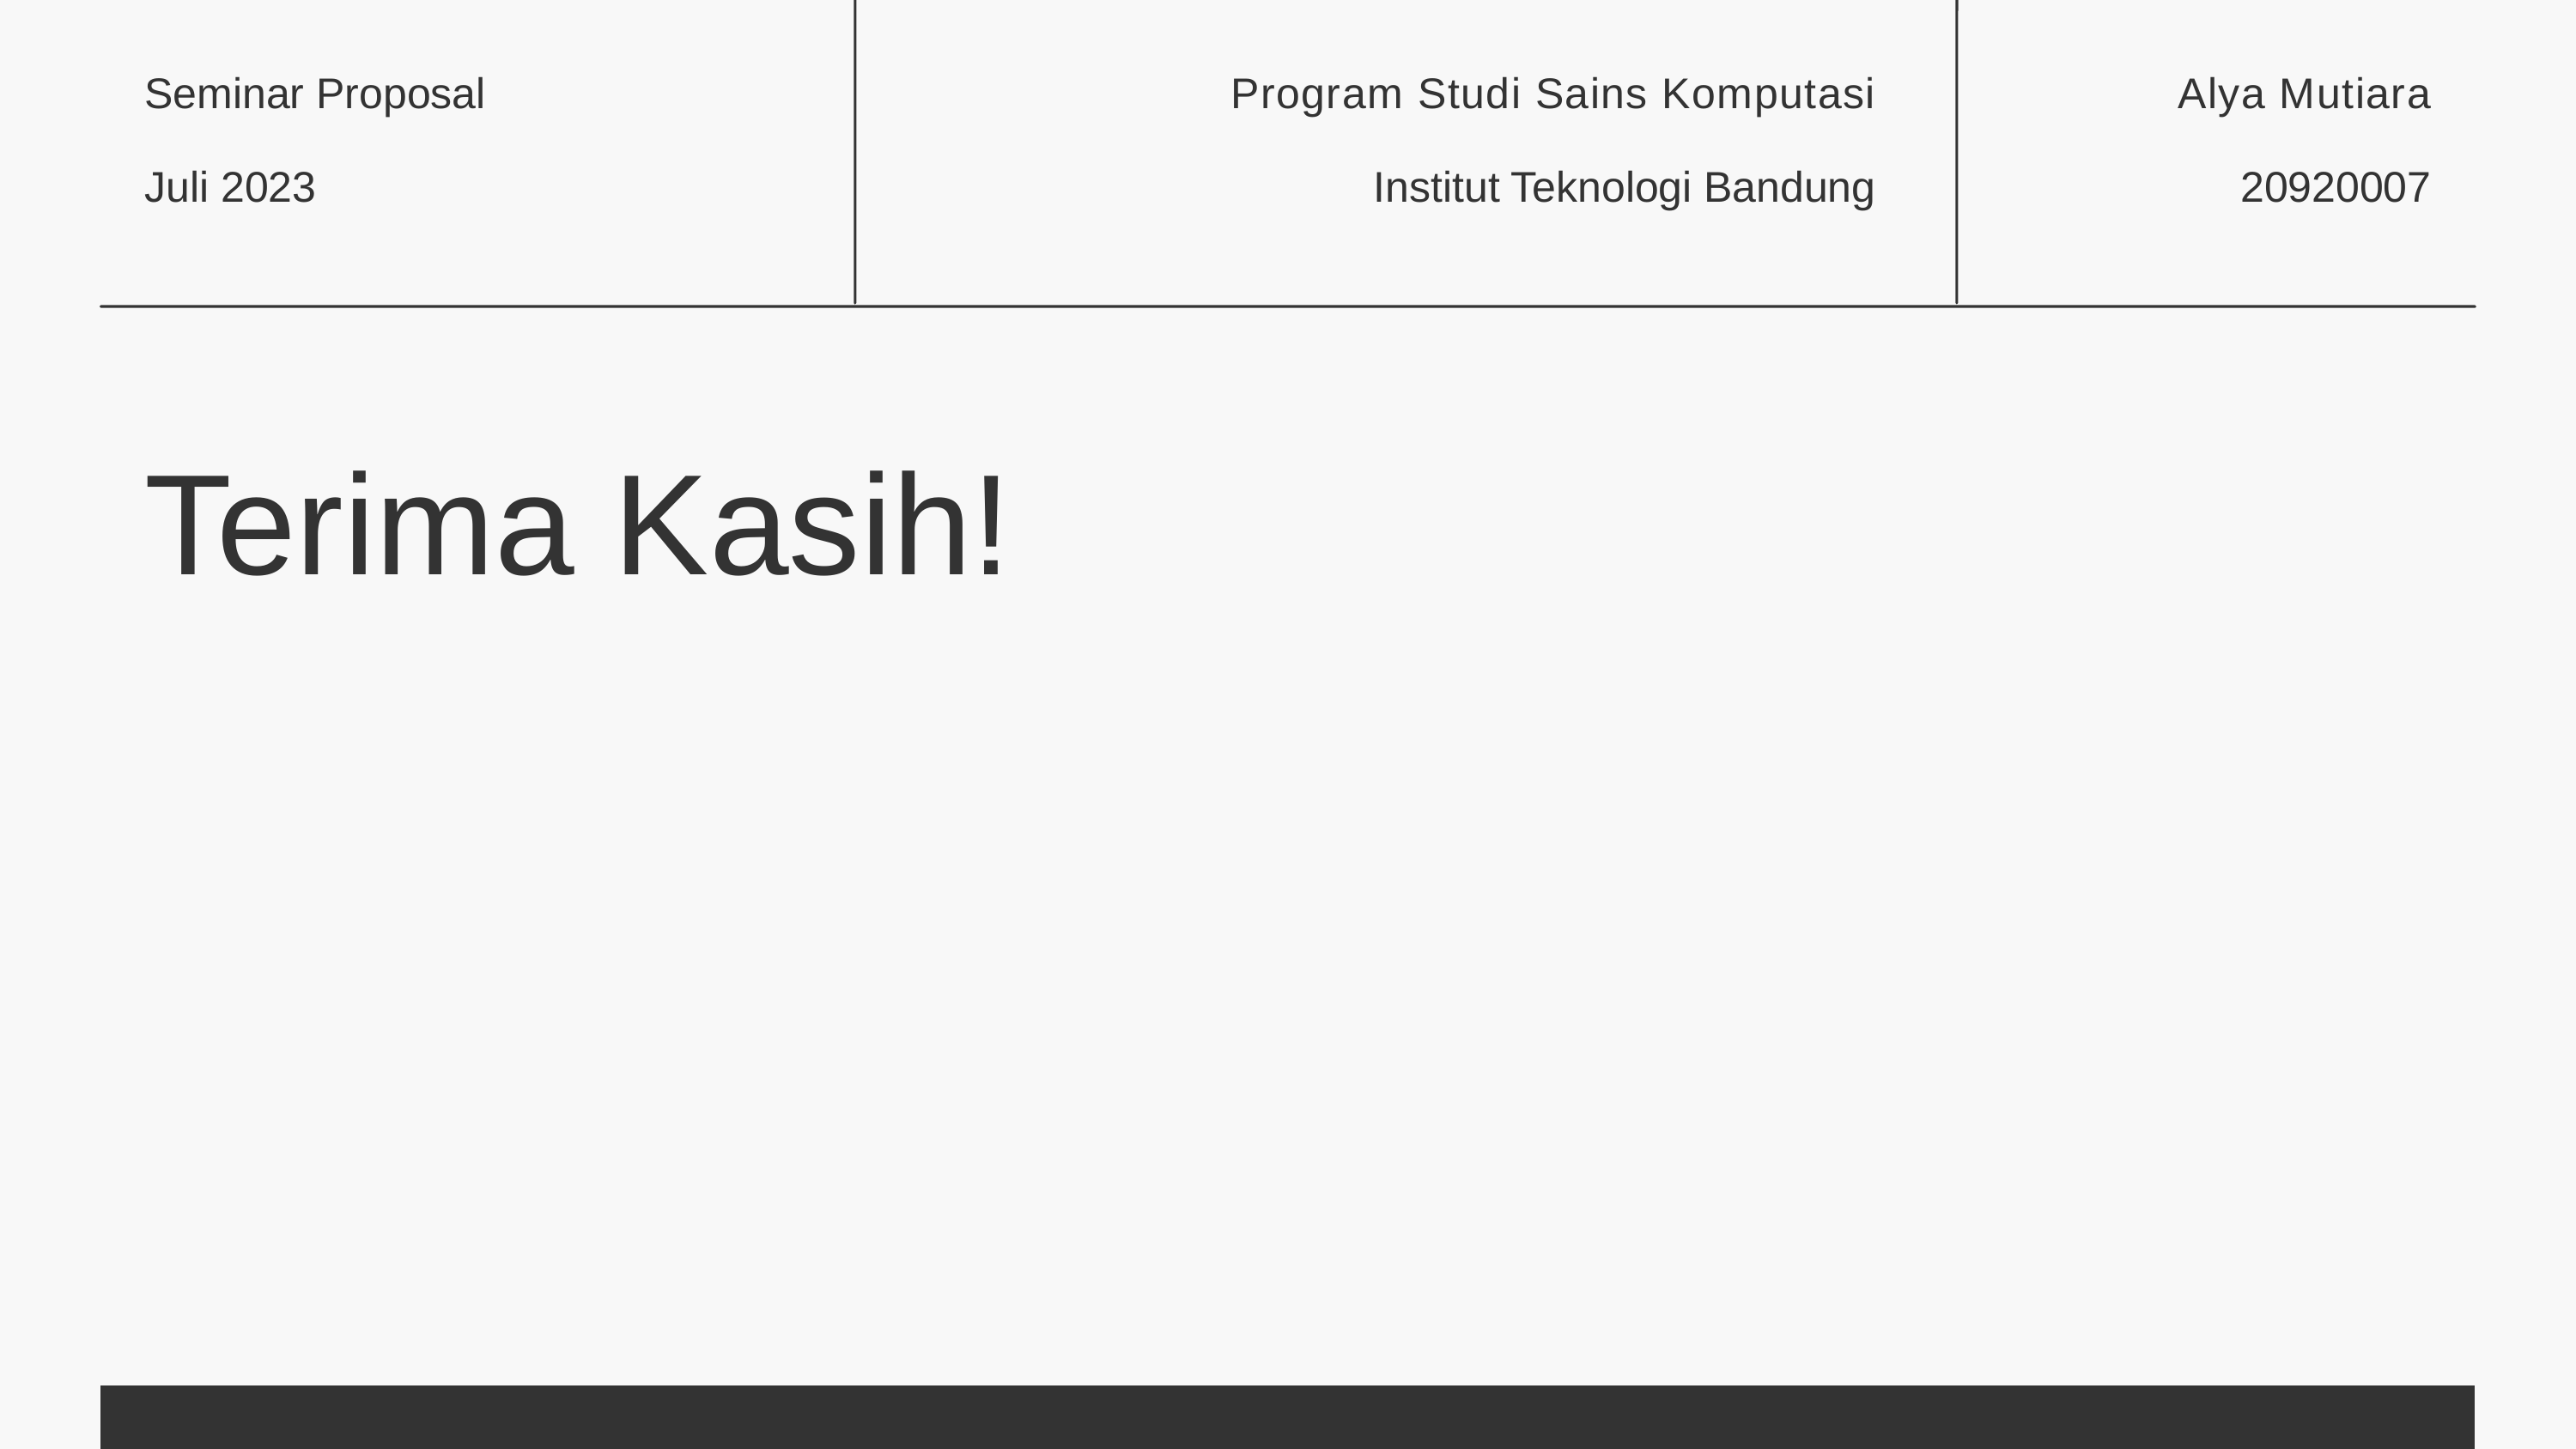

Seminar Proposal
Program Studi Sains Komputasi
Alya Mutiara
Juli 2023
Institut Teknologi Bandung
20920007

Terima Kasih!